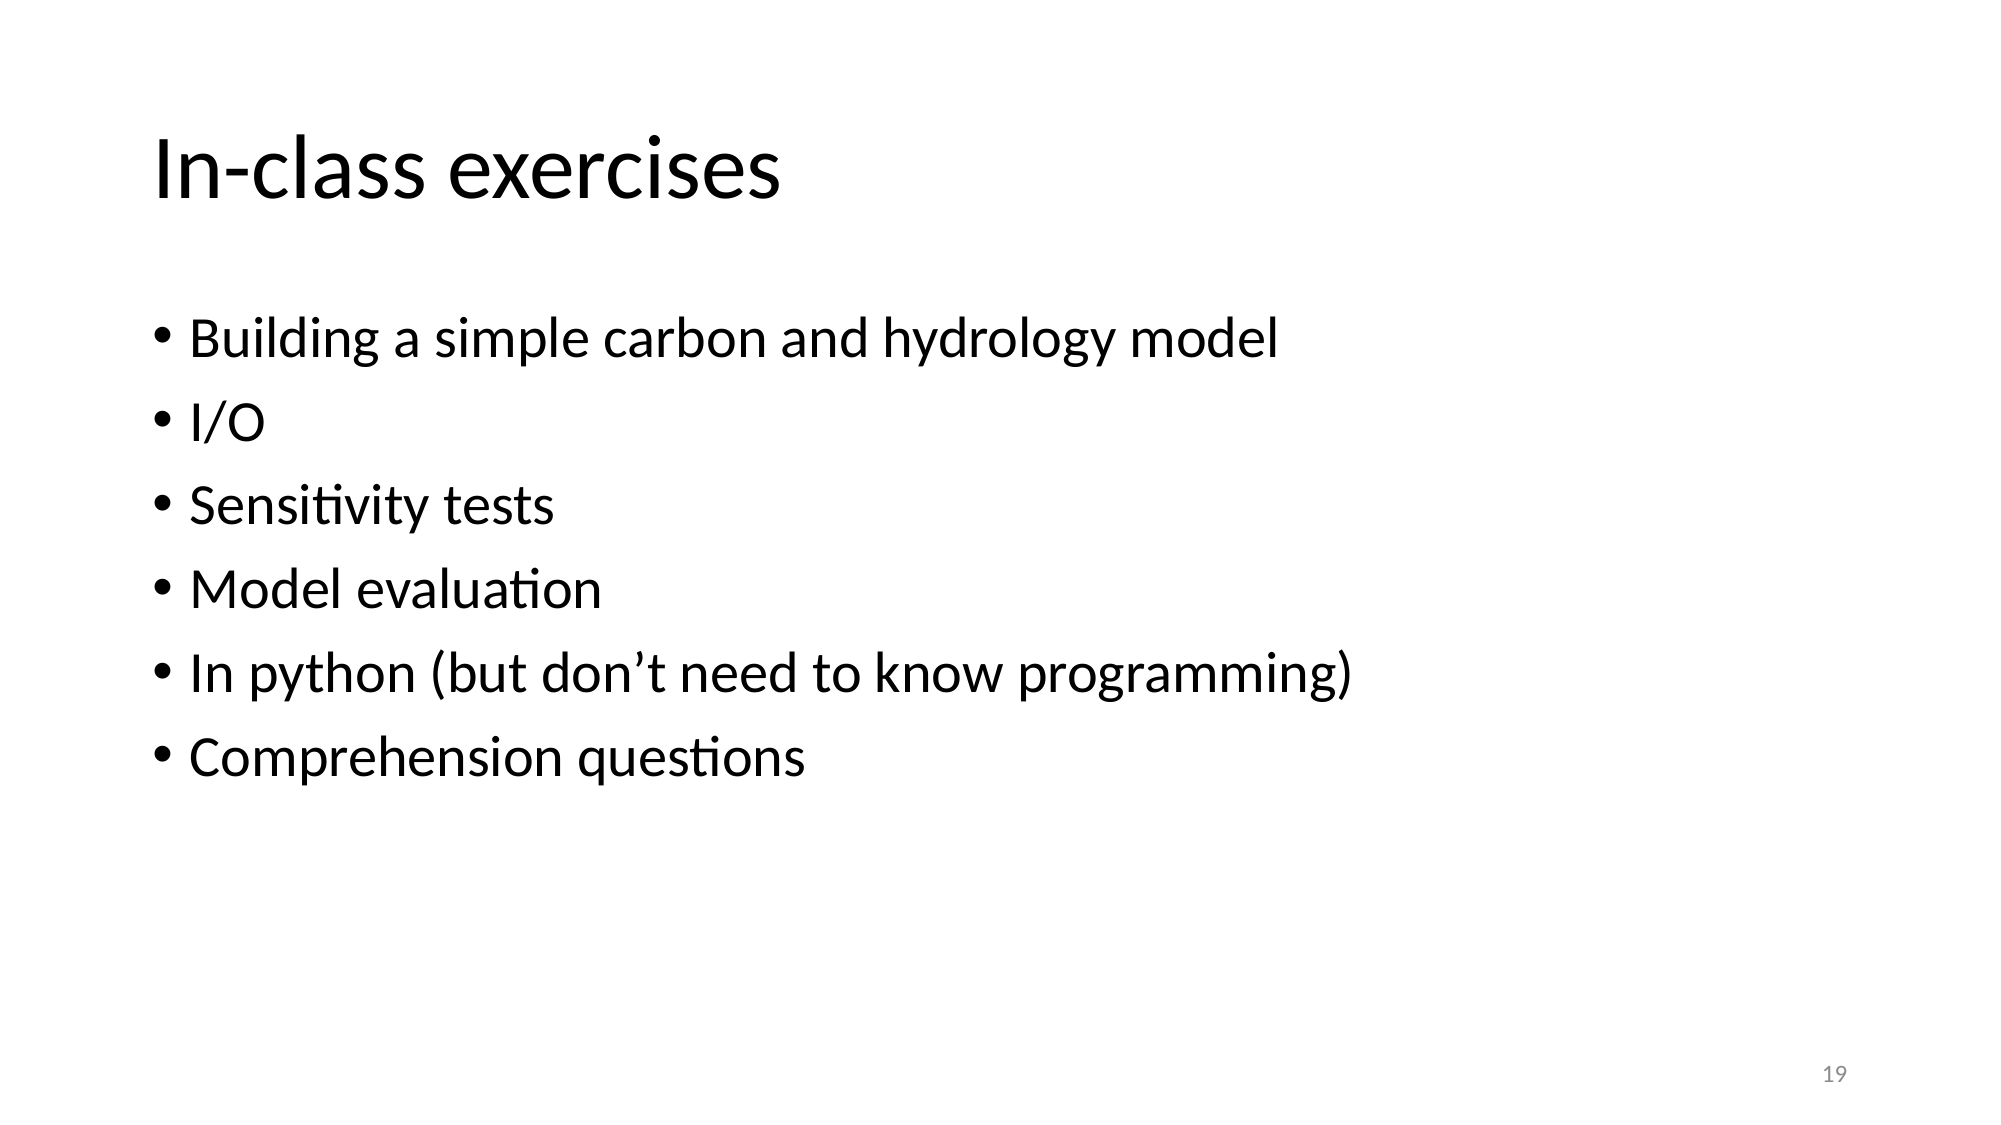

# In-class exercises
Building a simple carbon and hydrology model
I/O
Sensitivity tests
Model evaluation
In python (but don’t need to know programming)
Comprehension questions
19